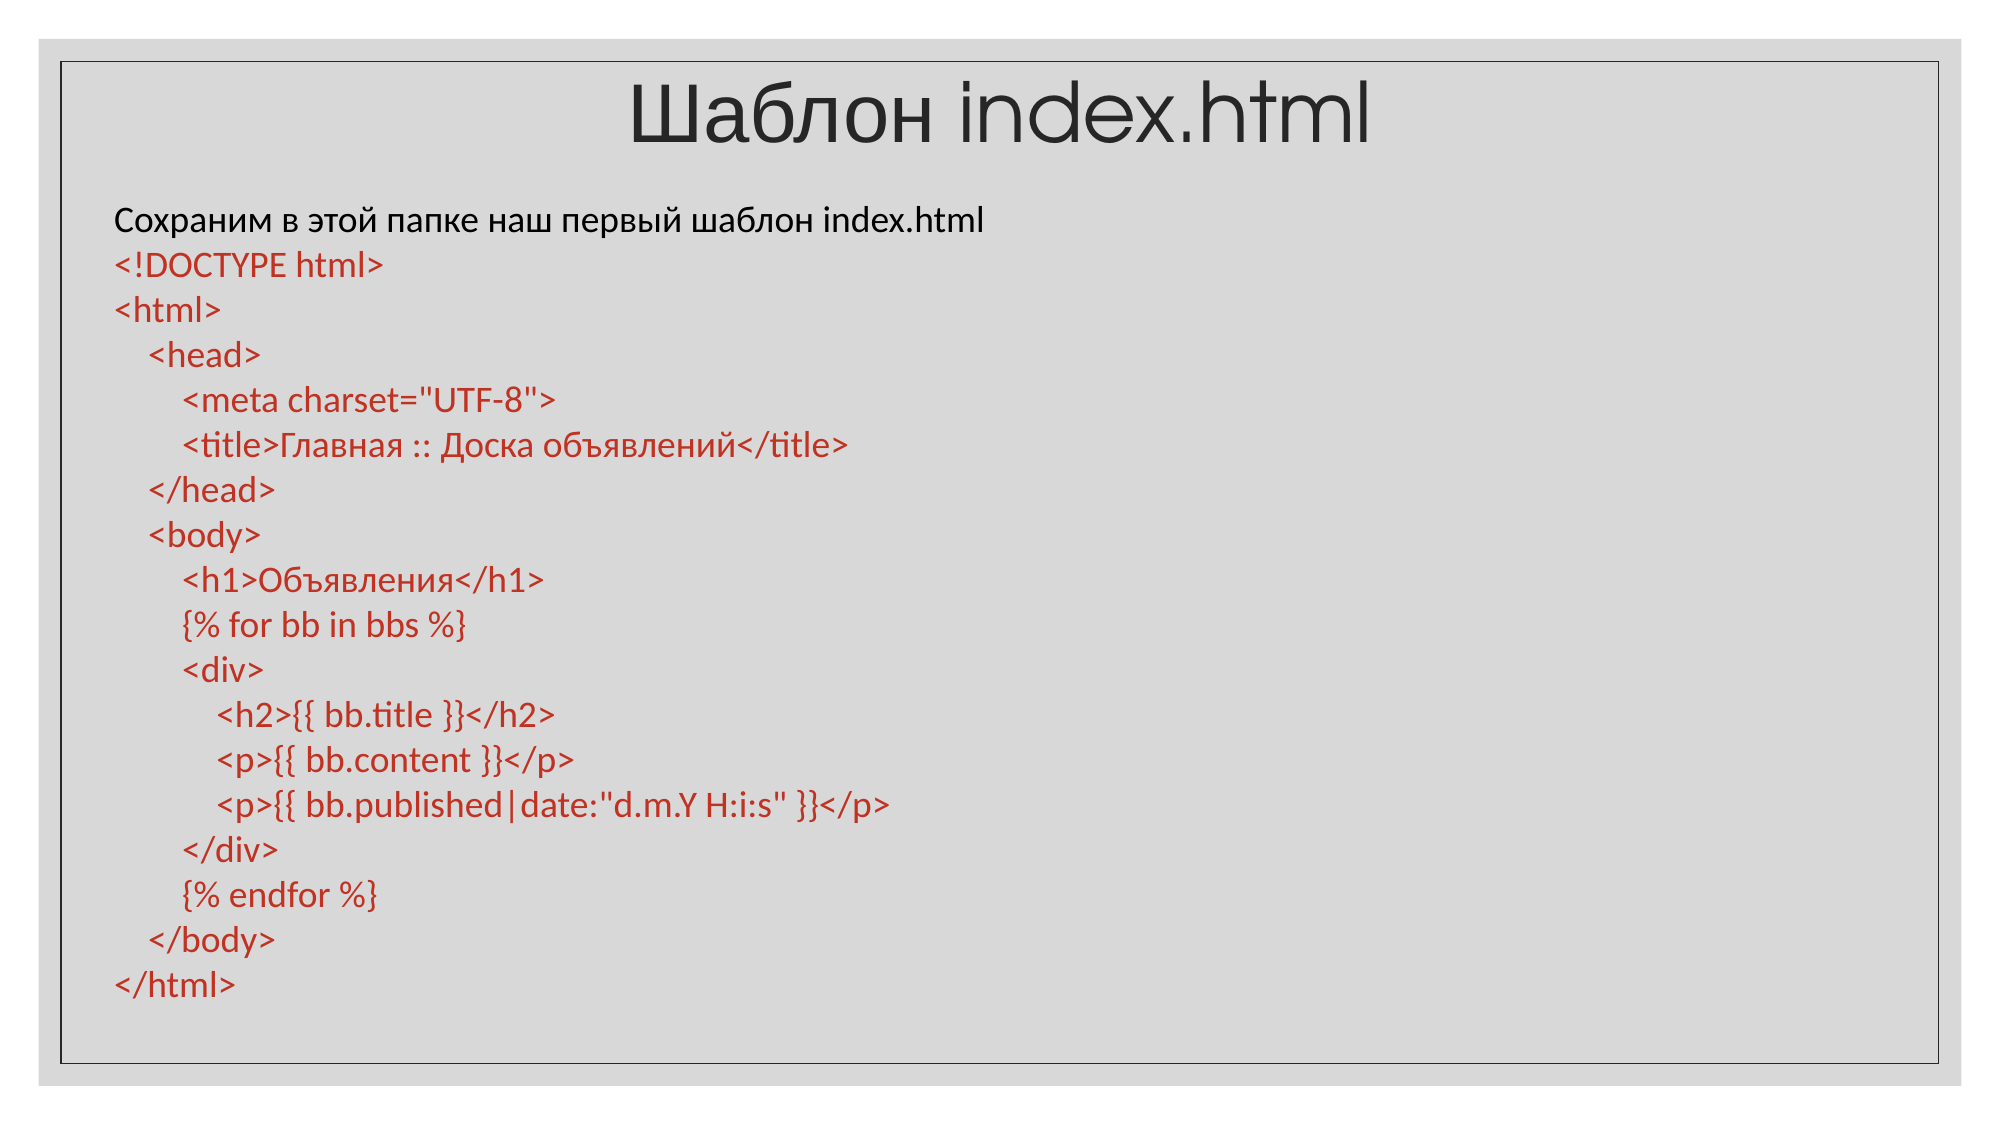

Шаблон index.html
Сохраним в этой папке наш первый шаблон index.html
<!DOCTYPE html>
<html>
    <head>
        <meta charset="UTF-8">
        <titlе>Главная :: Доска объявлений</titlе>
    </head>
    <body>
        <h1>Объявления</h1>
        {% for bb in bbs %}
        <div>
            <h2>{{ bb.title }}</h2>
            <р>{{ bb.content }}</р>
            <р>{{ bb.published|date:"d.m.Y Н:i:s" }}</р>
        </div>
        {% endfor %}
    </body>
</html>